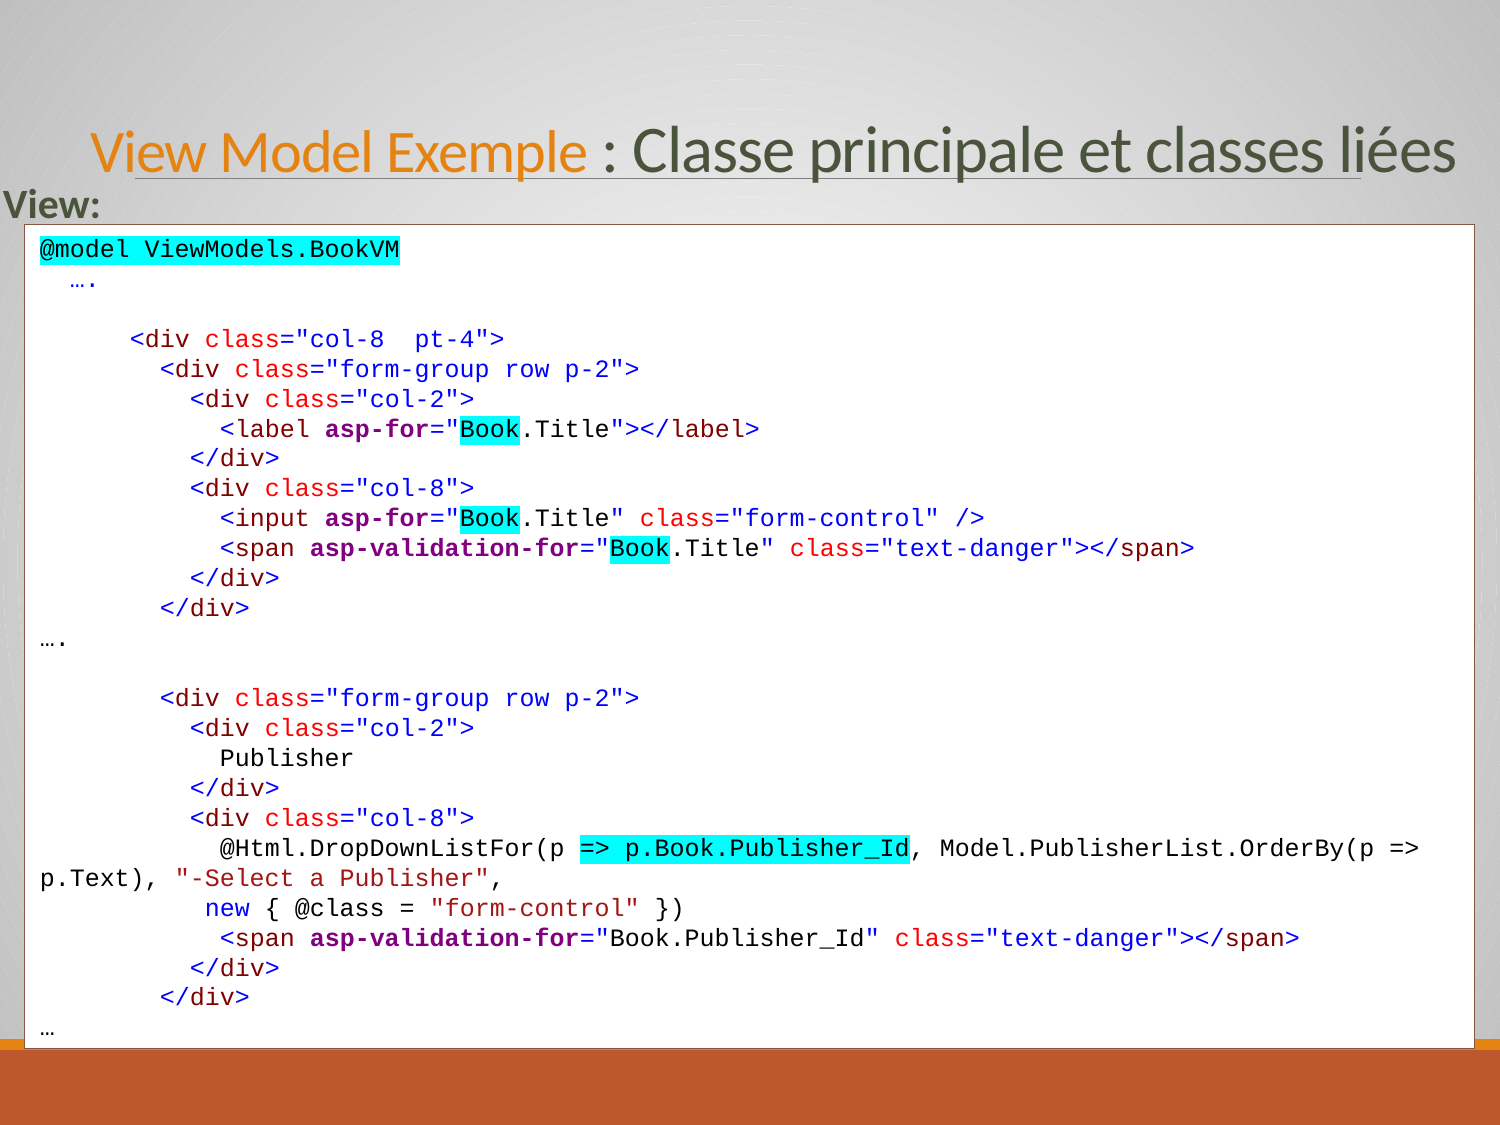

# View Model Exemple : Classe principale et classes liées
View:

@model ViewModels.BookVM
  ….

      <div class="col-8  pt-4">
        <div class="form-group row p-2">
          <div class="col-2">
            <label asp-for="Book.Title"></label>
          </div>
          <div class="col-8">
            <input asp-for="Book.Title" class="form-control" />
            <span asp-validation-for="Book.Title" class="text-danger"></span>
          </div>
        </div>
….

        <div class="form-group row p-2">
          <div class="col-2">
            Publisher
          </div>
          <div class="col-8">
            @Html.DropDownListFor(p => p.Book.Publisher_Id, Model.PublisherList.OrderBy(p => p.Text), "-Select a Publisher",
           new { @class = "form-control" })
            <span asp-validation-for="Book.Publisher_Id" class="text-danger"></span>
          </div>
        </div>
…